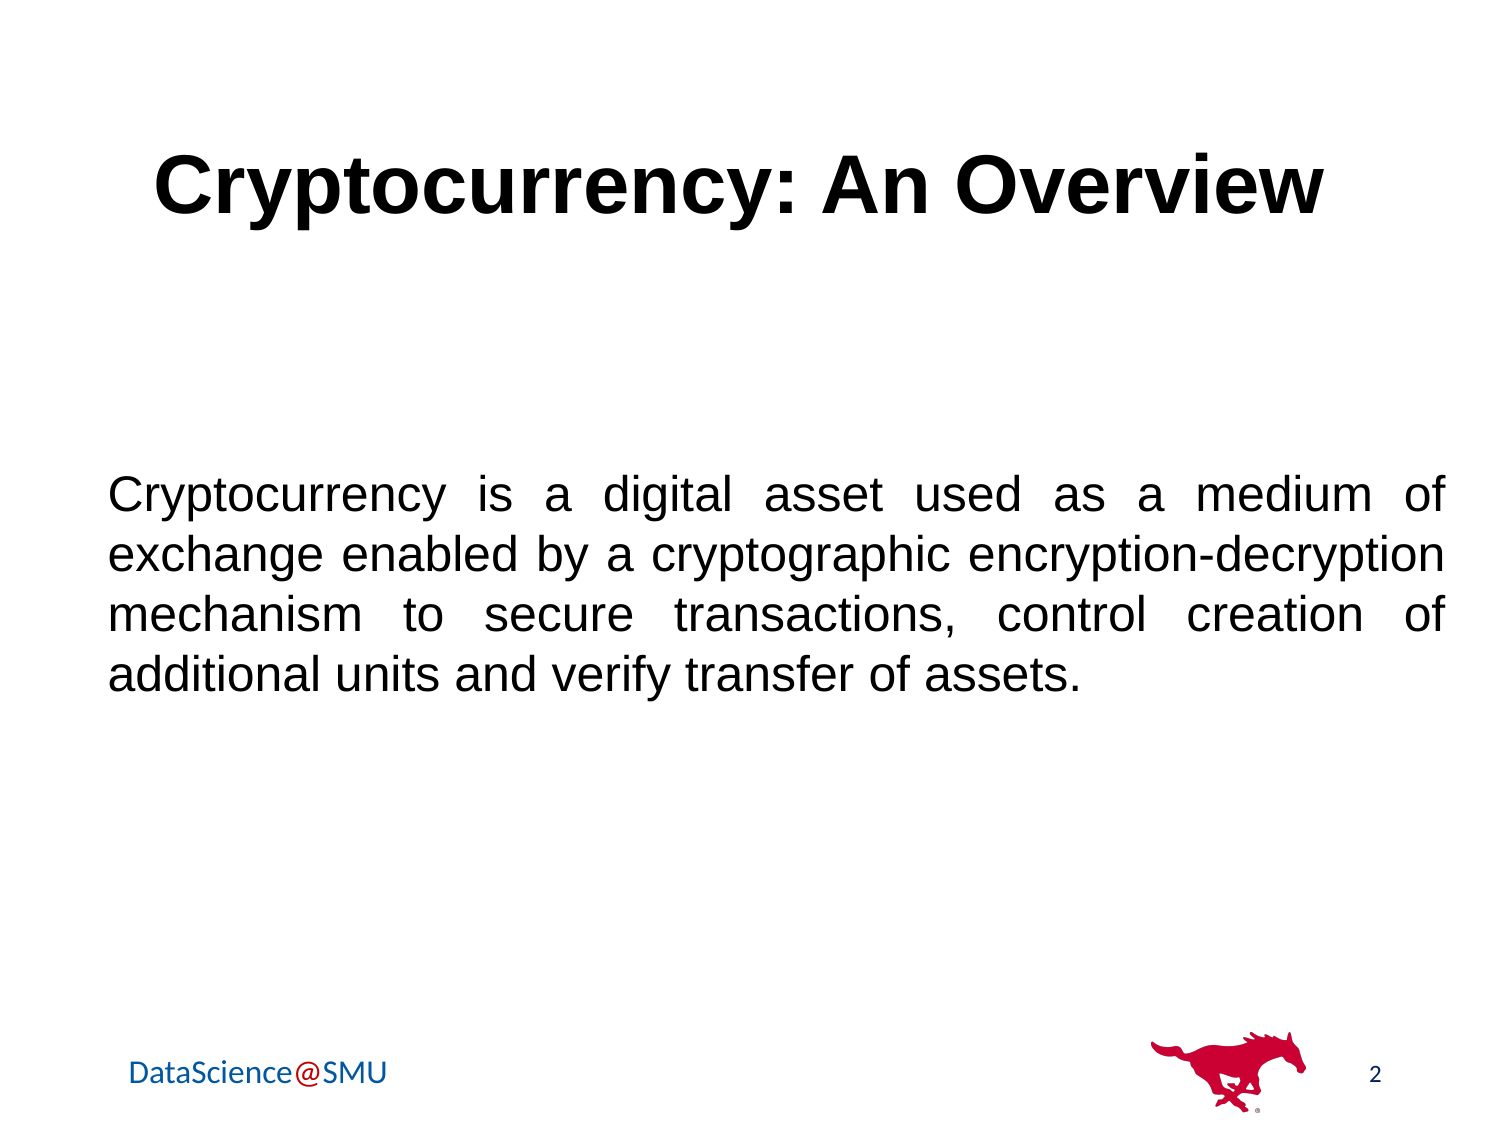

# Cryptocurrency: An Overview
Cryptocurrency is a digital asset used as a medium of exchange enabled by a cryptographic encryption-decryption mechanism to secure transactions, control creation of additional units and verify transfer of assets.
2